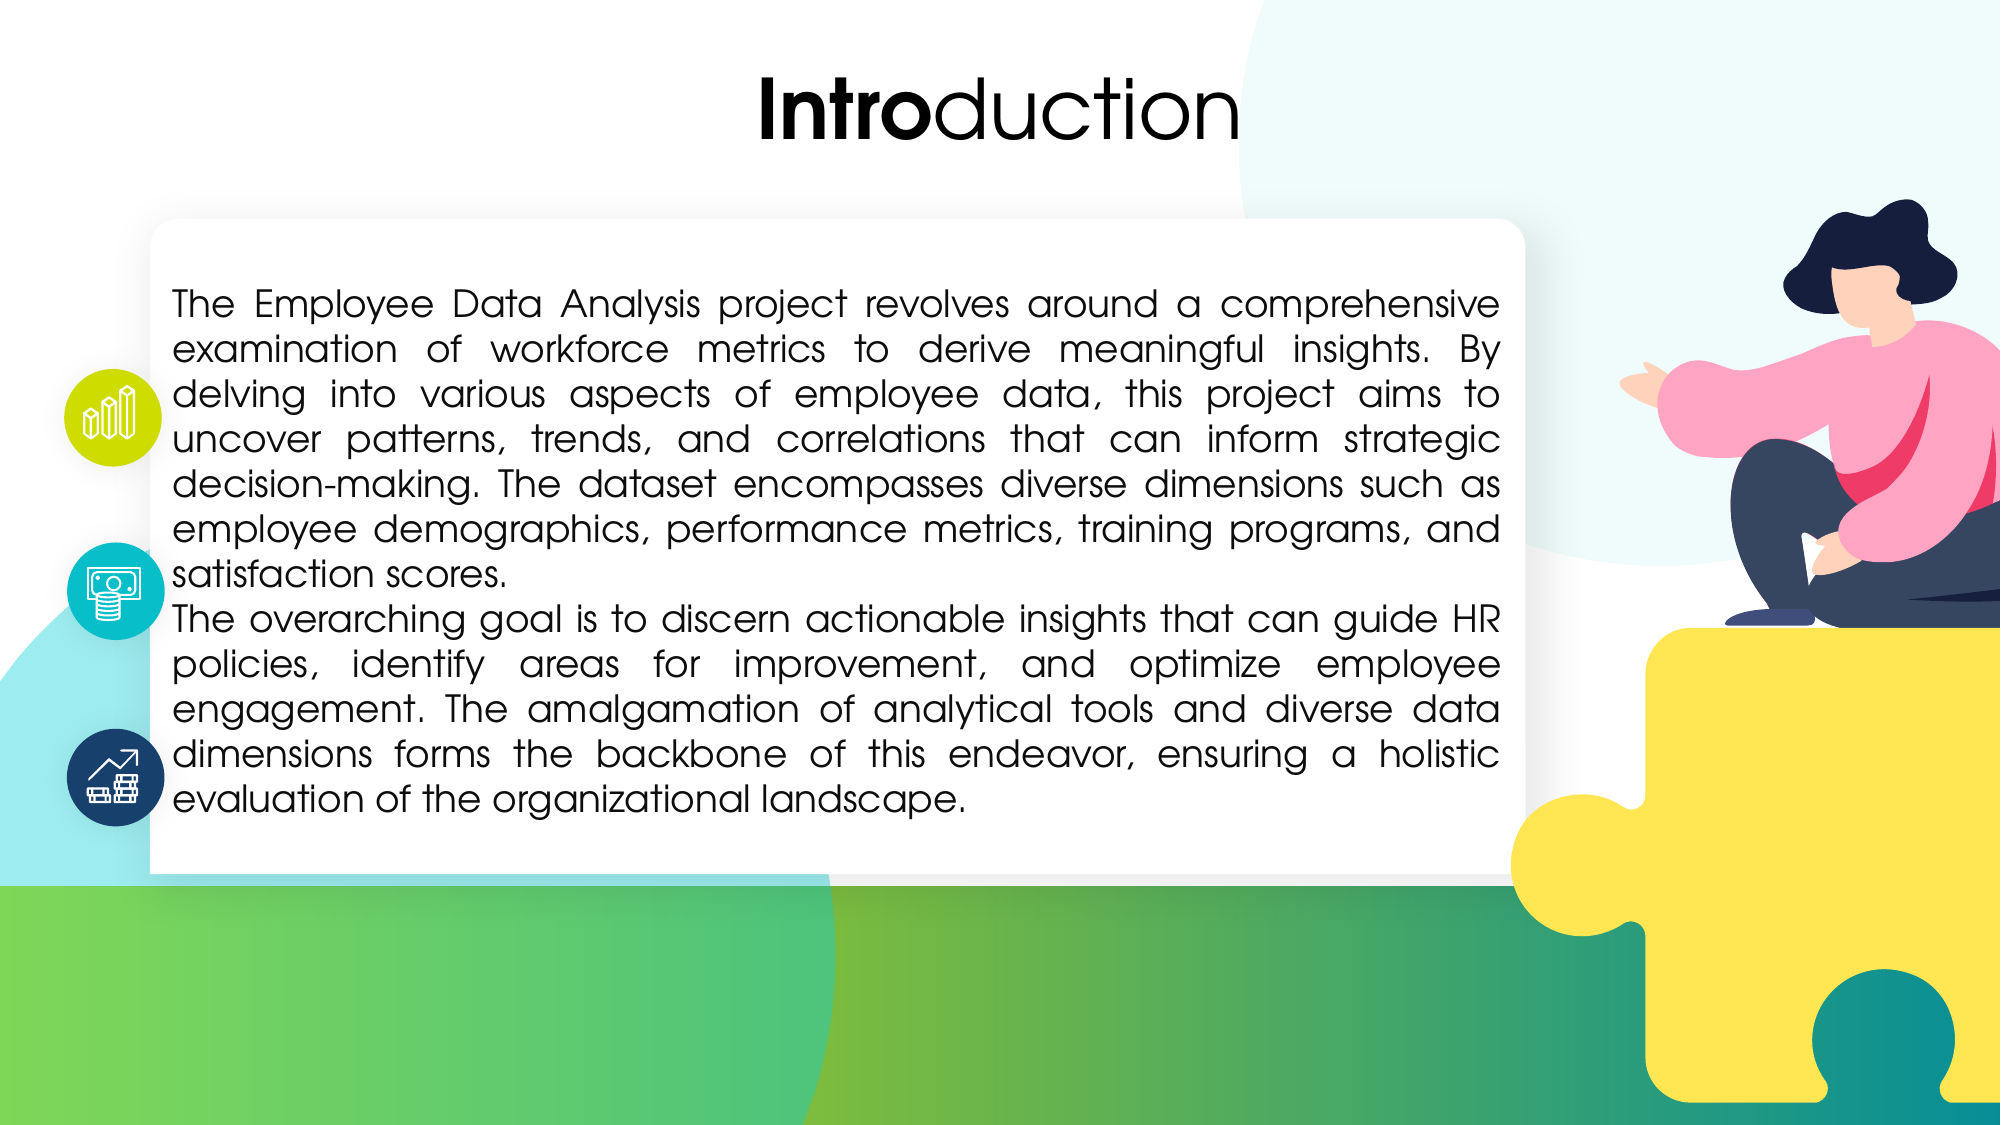

# Introduction

The Employee Data Analysis project revolves around a comprehensive examination of workforce metrics to derive meaningful insights. By delving into various aspects of employee data, this project aims to uncover patterns, trends, and correlations that can inform strategic decision-making. The dataset encompasses diverse dimensions such as employee demographics, performance metrics, training programs, and satisfaction scores.
The overarching goal is to discern actionable insights that can guide HR policies, identify areas for improvement, and optimize employee engagement. The amalgamation of analytical tools and diverse data dimensions forms the backbone of this endeavor, ensuring a holistic evaluation of the organizational landscape.